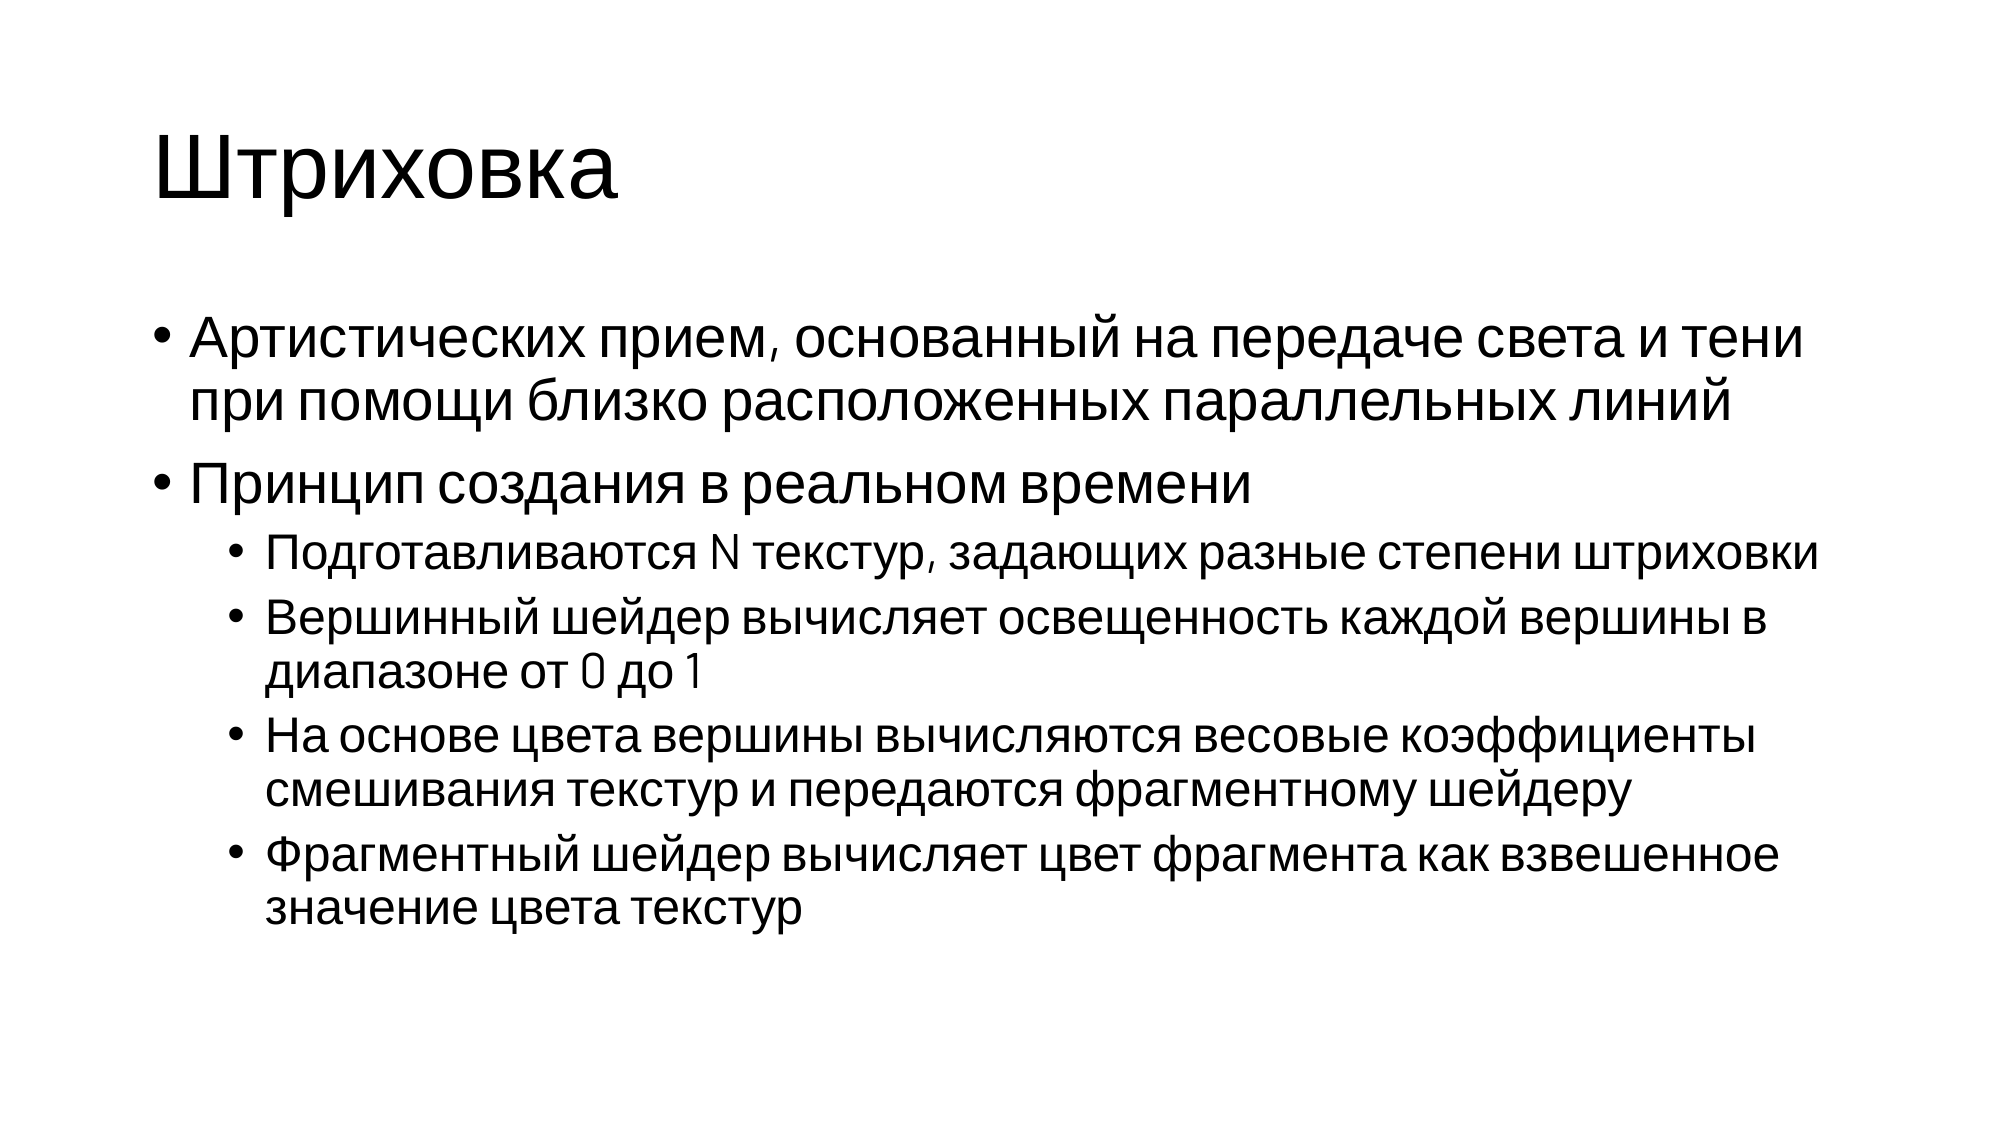

# Штриховка
Артистических прием, основанный на передаче света и тени при помощи близко расположенных параллельных линий
Принцип создания в реальном времени
Подготавливаются N текстур, задающих разные степени штриховки
Вершинный шейдер вычисляет освещенность каждой вершины в диапазоне от 0 до 1
На основе цвета вершины вычисляются весовые коэффициенты смешивания текстур и передаются фрагментному шейдеру
Фрагментный шейдер вычисляет цвет фрагмента как взвешенное значение цвета текстур